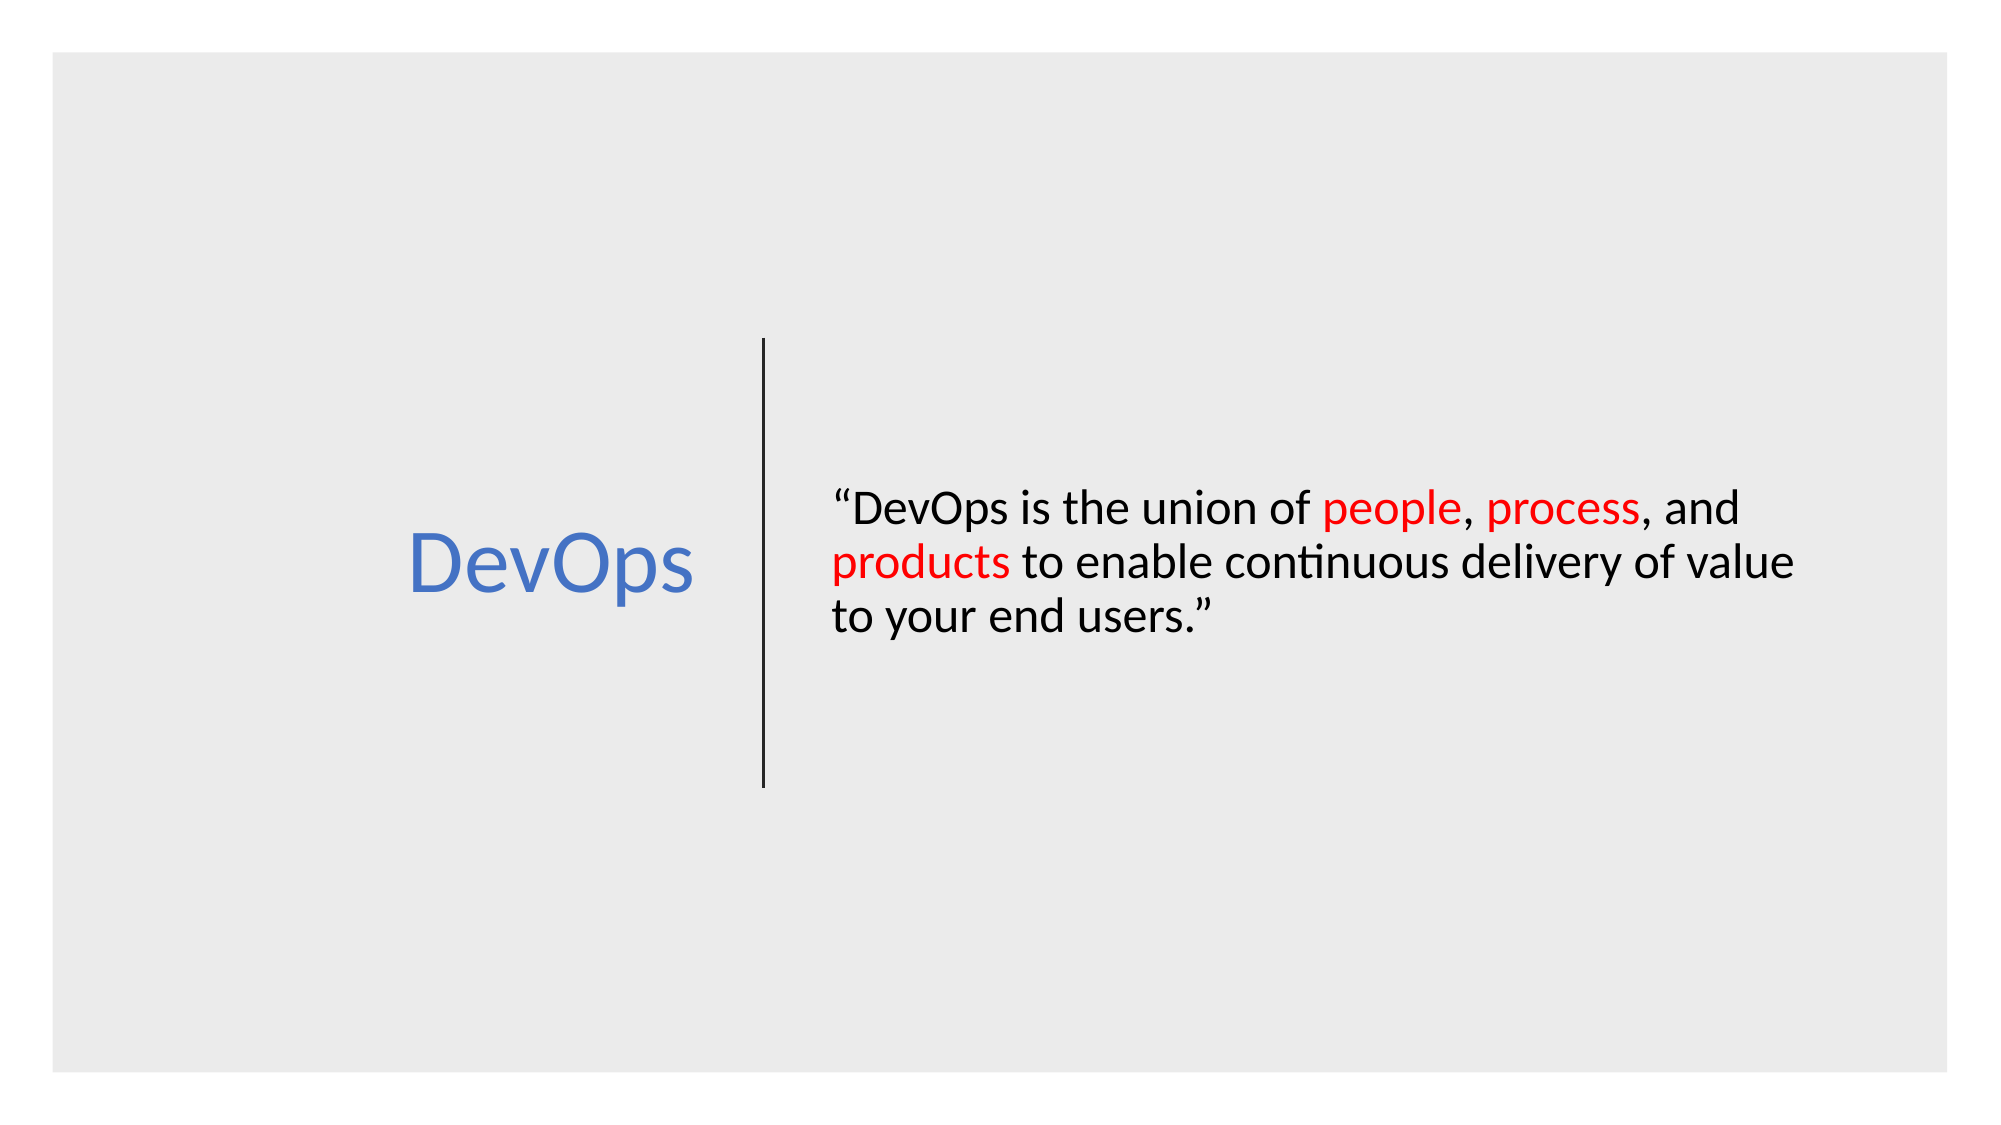

# DevOps
“DevOps is the union of people, process, and products to enable continuous delivery of value to your end users.”